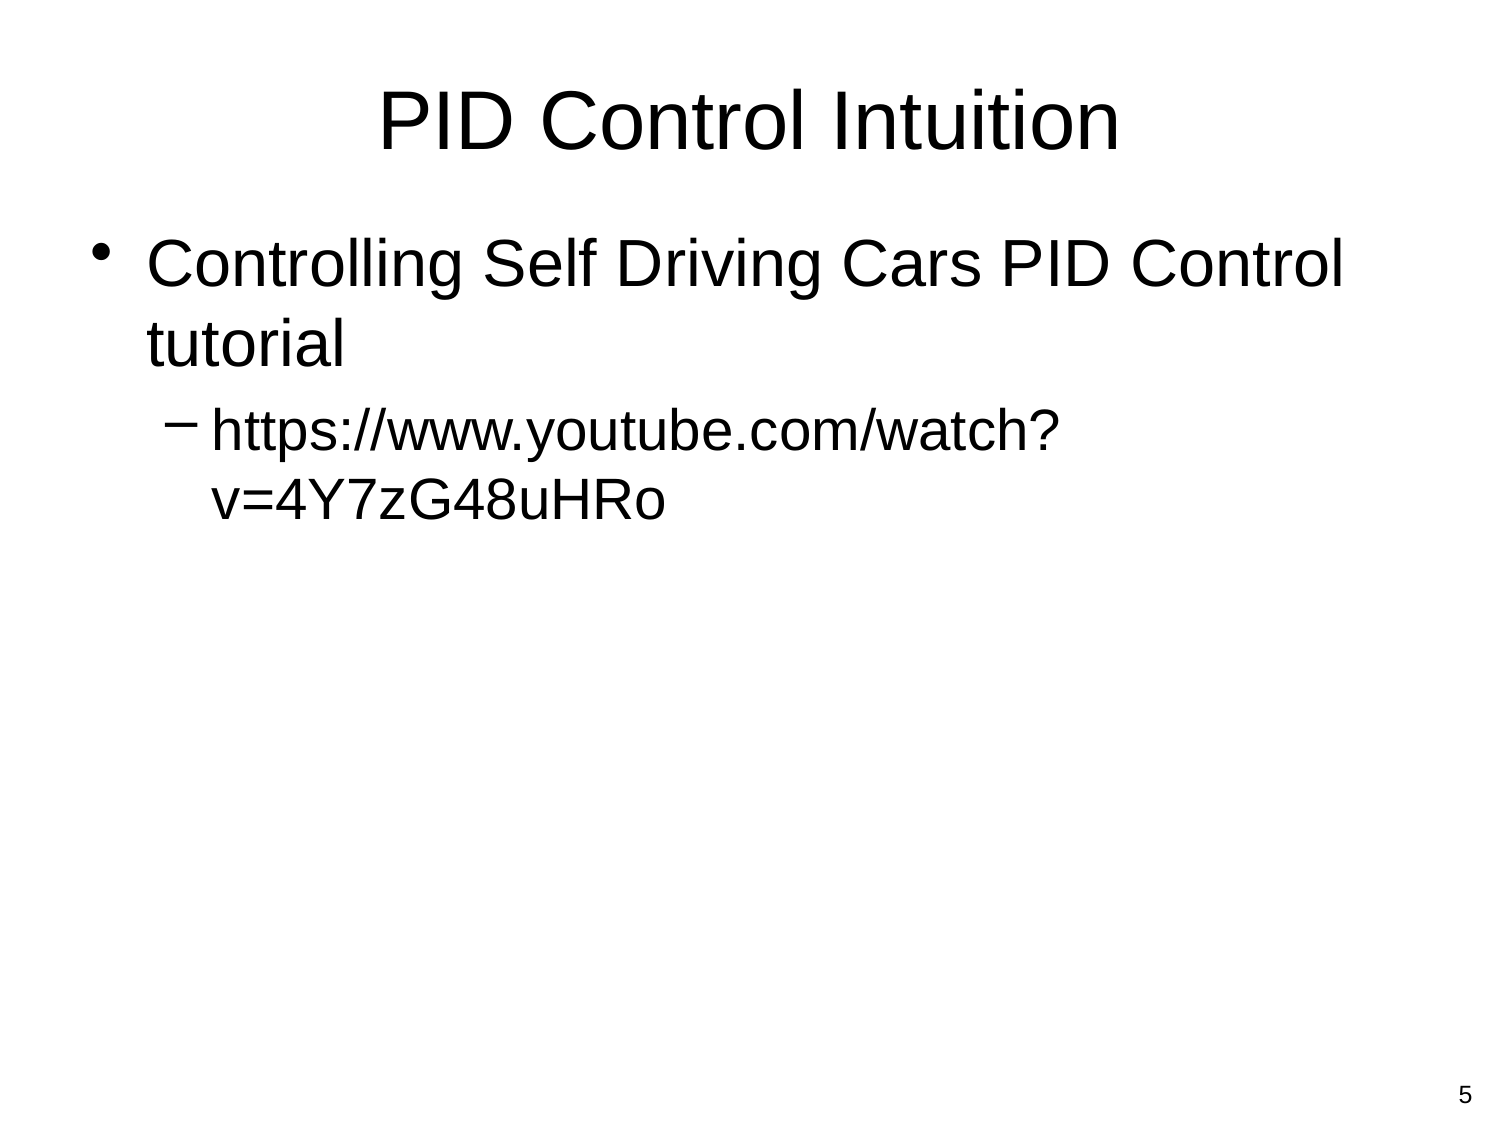

# PID Control Intuition
Controlling Self Driving Cars PID Control tutorial
https://www.youtube.com/watch?v=4Y7zG48uHRo
5